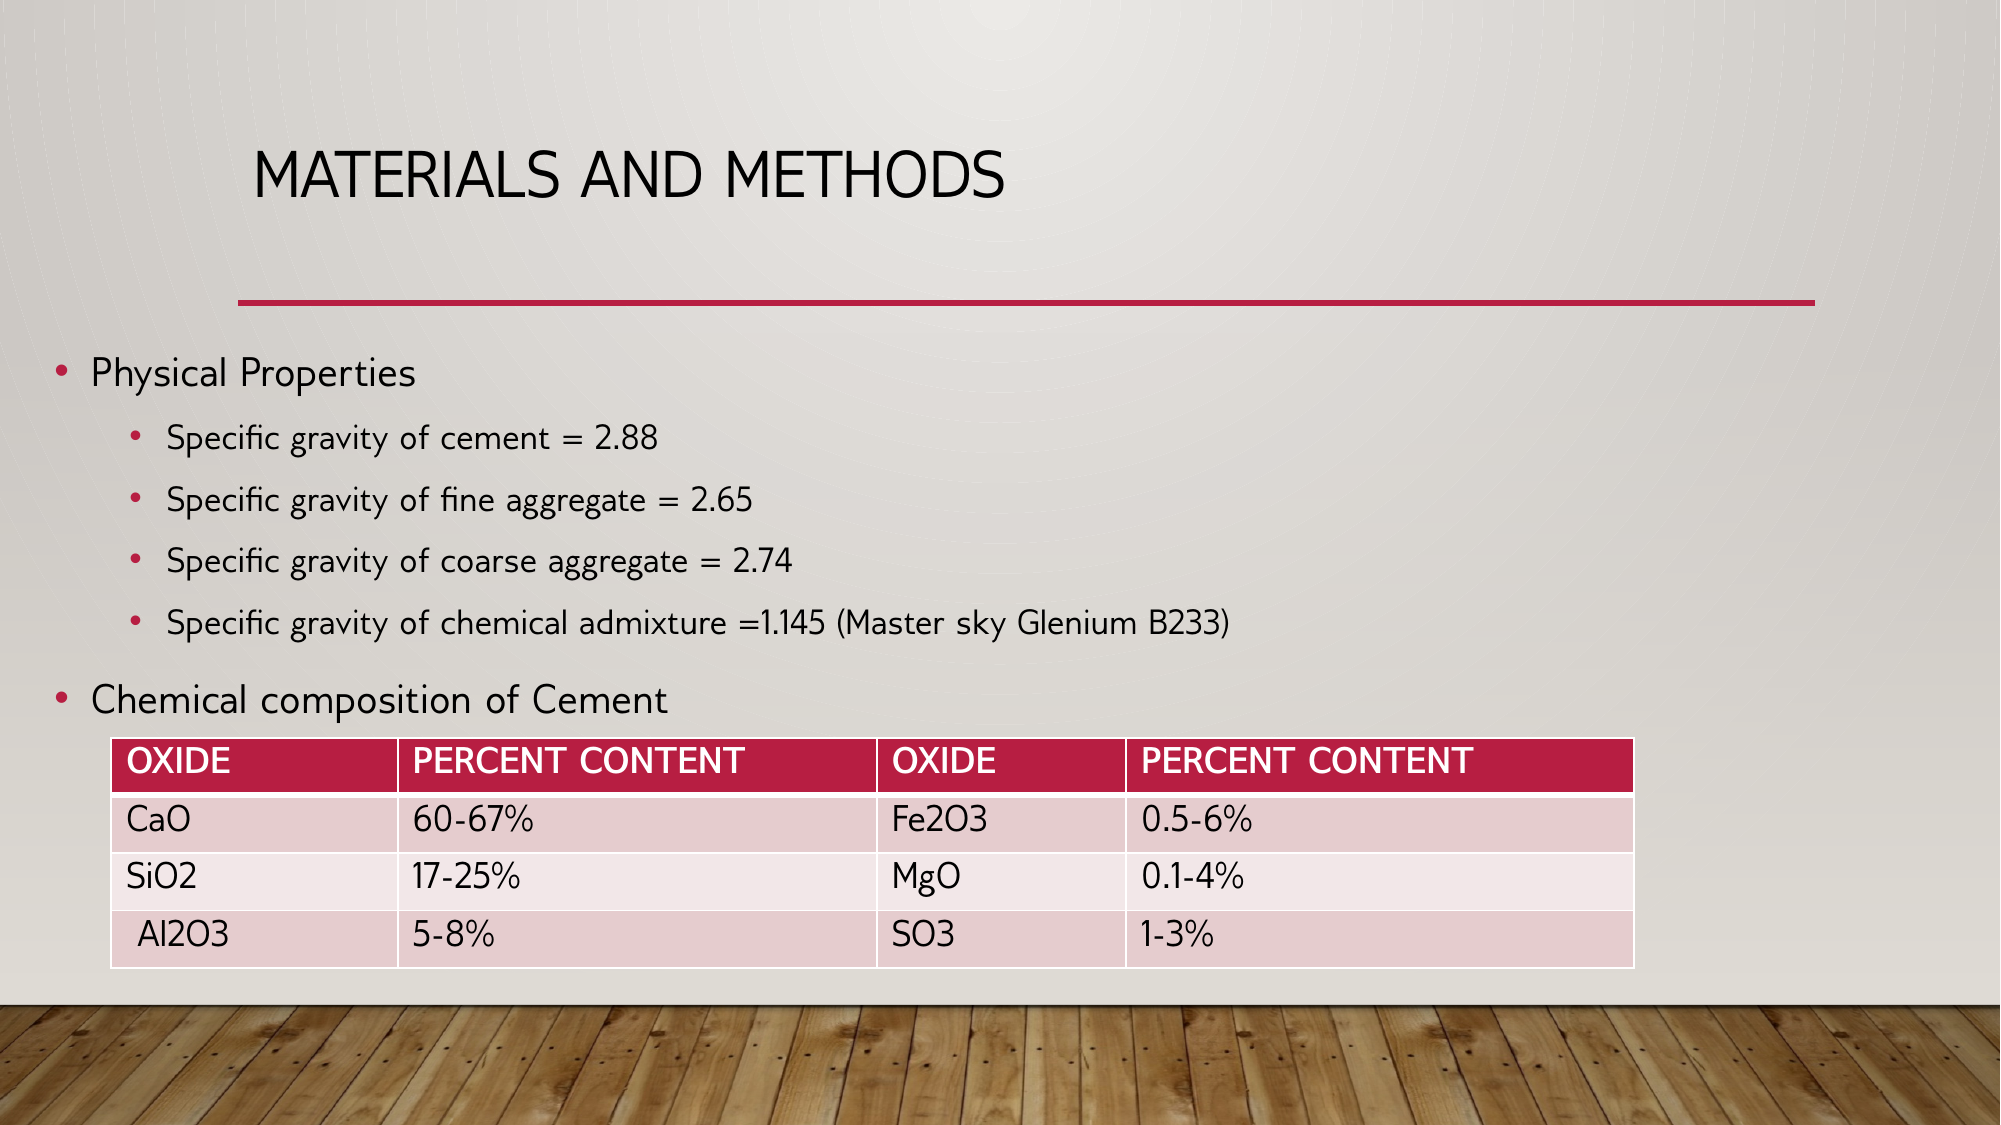

# Materials and Methods
Physical Properties
Specific gravity of cement = 2.88
Specific gravity of fine aggregate = 2.65
Specific gravity of coarse aggregate = 2.74
Specific gravity of chemical admixture =1.145 (Master sky Glenium B233)
Chemical composition of Cement

| OXIDE | PERCENT CONTENT | OXIDE | PERCENT CONTENT |
| --- | --- | --- | --- |
| CaO | 60-67% | Fe2O3 | 0.5-6% |
| SiO2 | 17-25% | MgO | 0.1-4% |
| Al2O3 | 5-8% | SO3 | 1-3% |